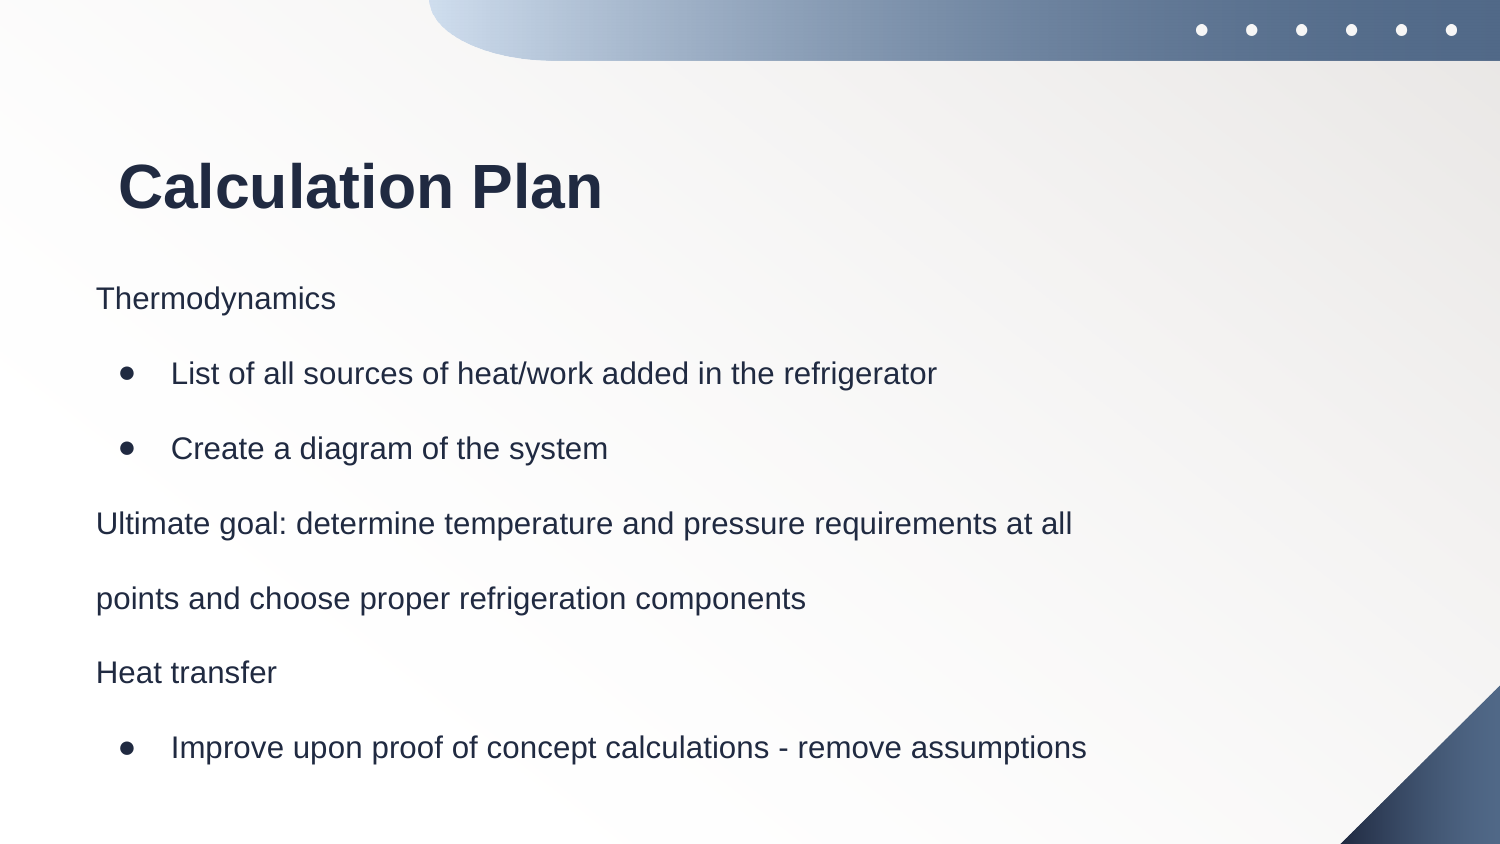

# Calculation Plan
Thermodynamics
List of all sources of heat/work added in the refrigerator
Create a diagram of the system
Ultimate goal: determine temperature and pressure requirements at all points and choose proper refrigeration components
Heat transfer
Improve upon proof of concept calculations - remove assumptions